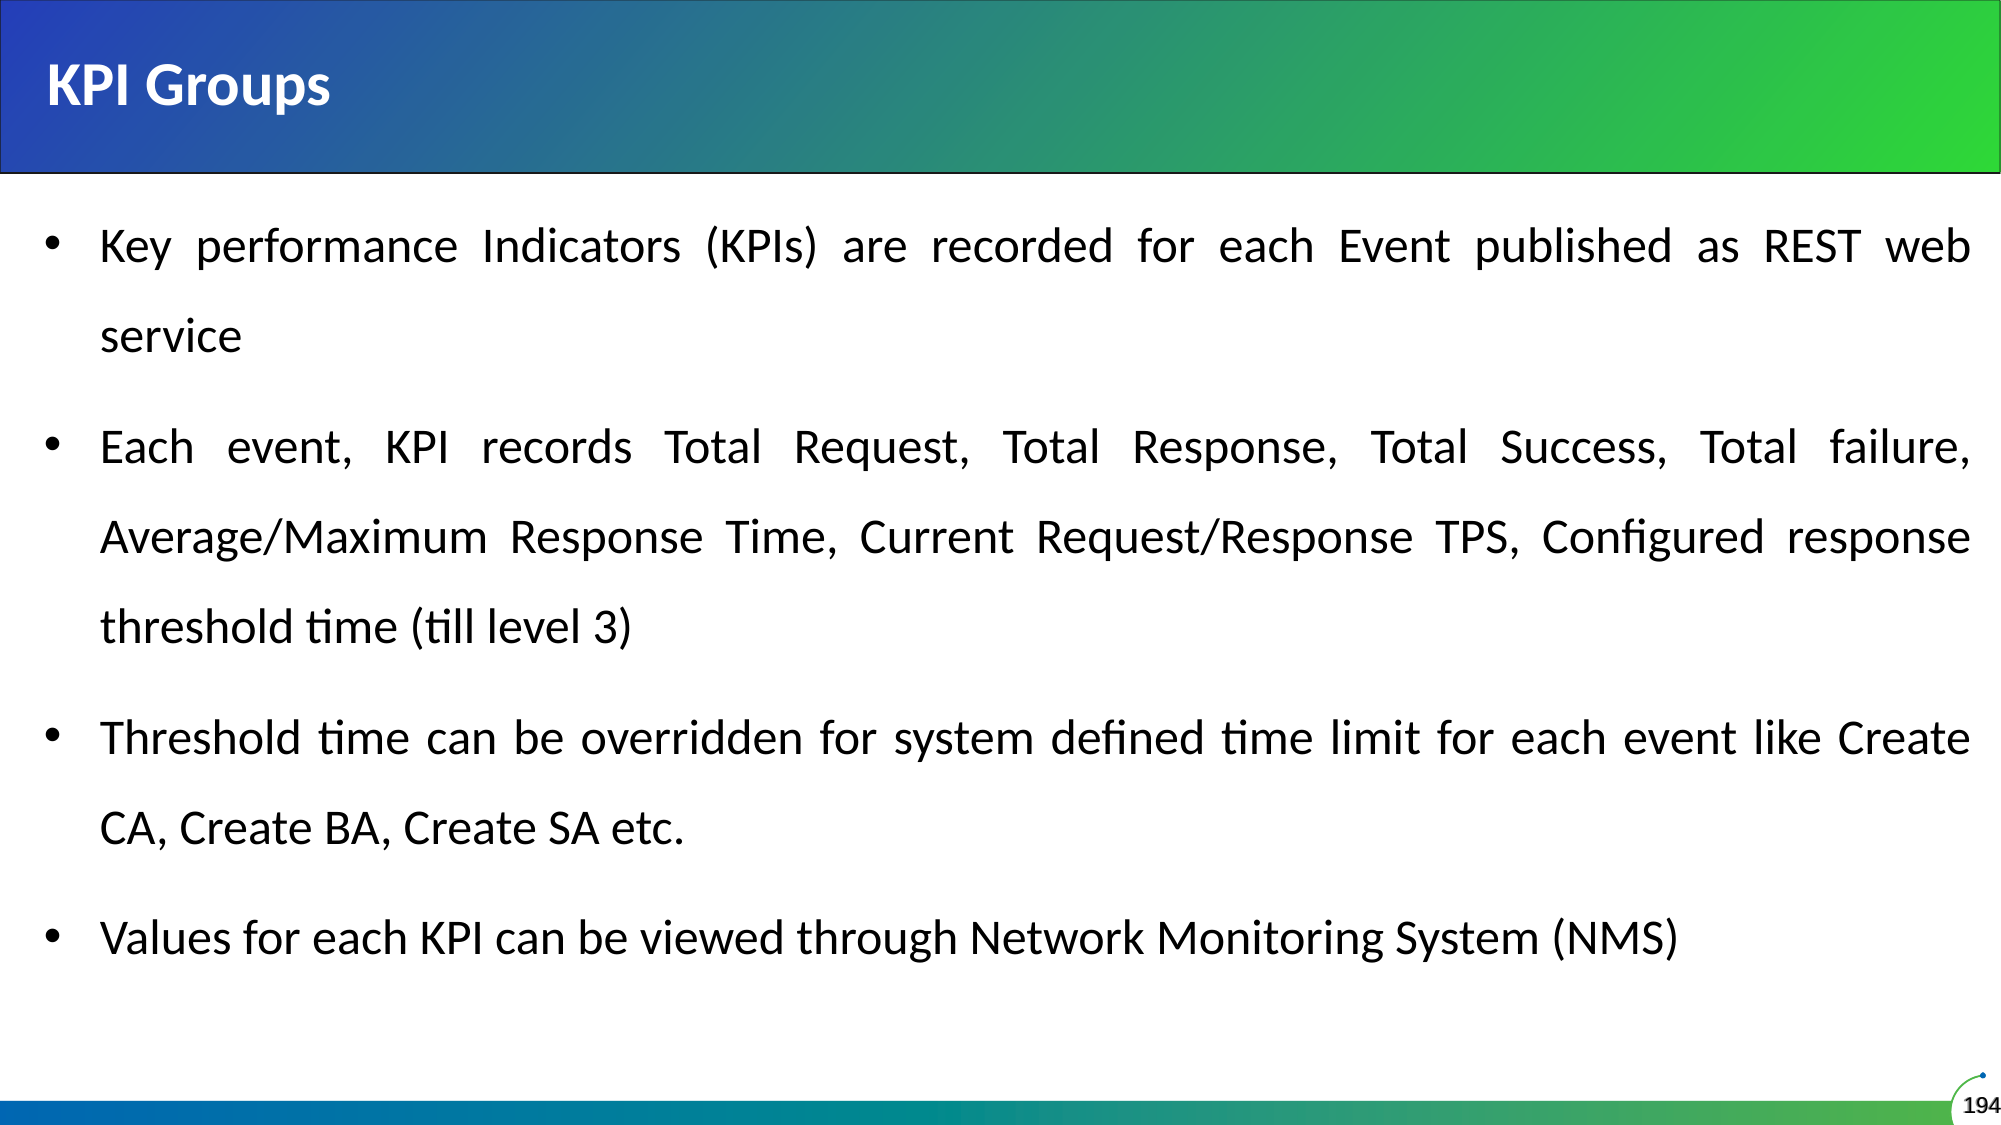

# KPI Groups
Key performance Indicators (KPIs) are recorded for each Event published as REST web service
Each event, KPI records Total Request, Total Response, Total Success, Total failure, Average/Maximum Response Time, Current Request/Response TPS, Configured response threshold time (till level 3)
Threshold time can be overridden for system defined time limit for each event like Create CA, Create BA, Create SA etc.
Values for each KPI can be viewed through Network Monitoring System (NMS)